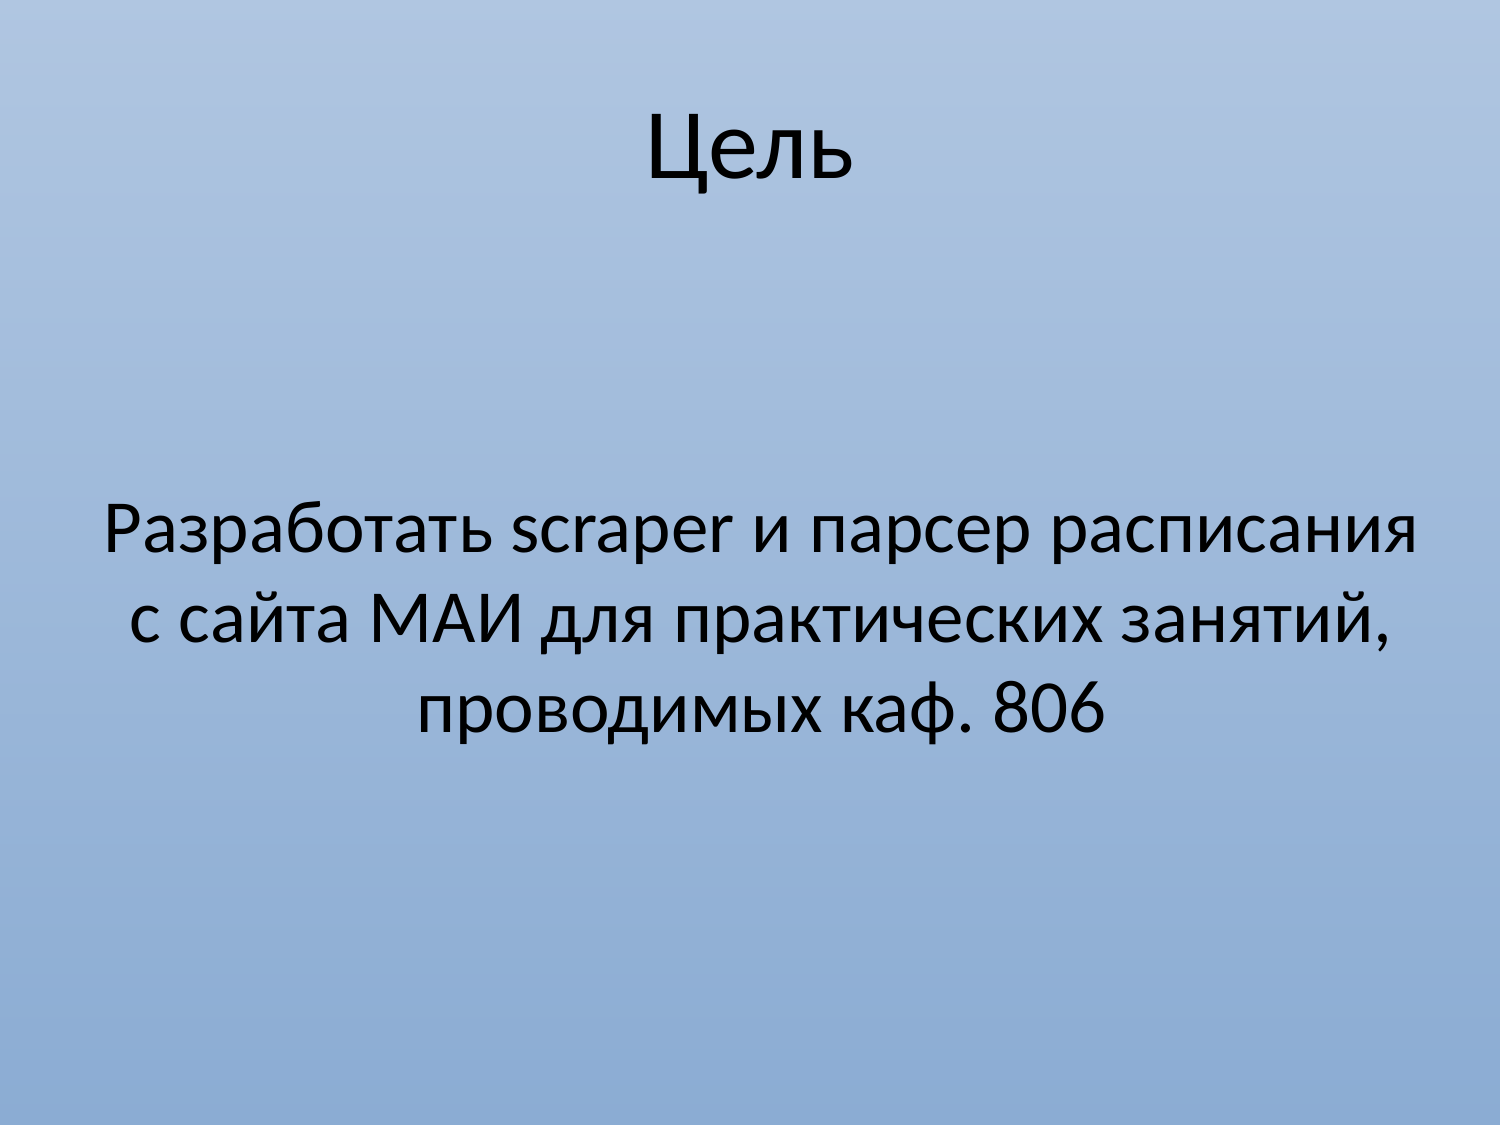

# Цель
Разработать scraper и парсер расписания с сайта МАИ для практических занятий, проводимых каф. 806